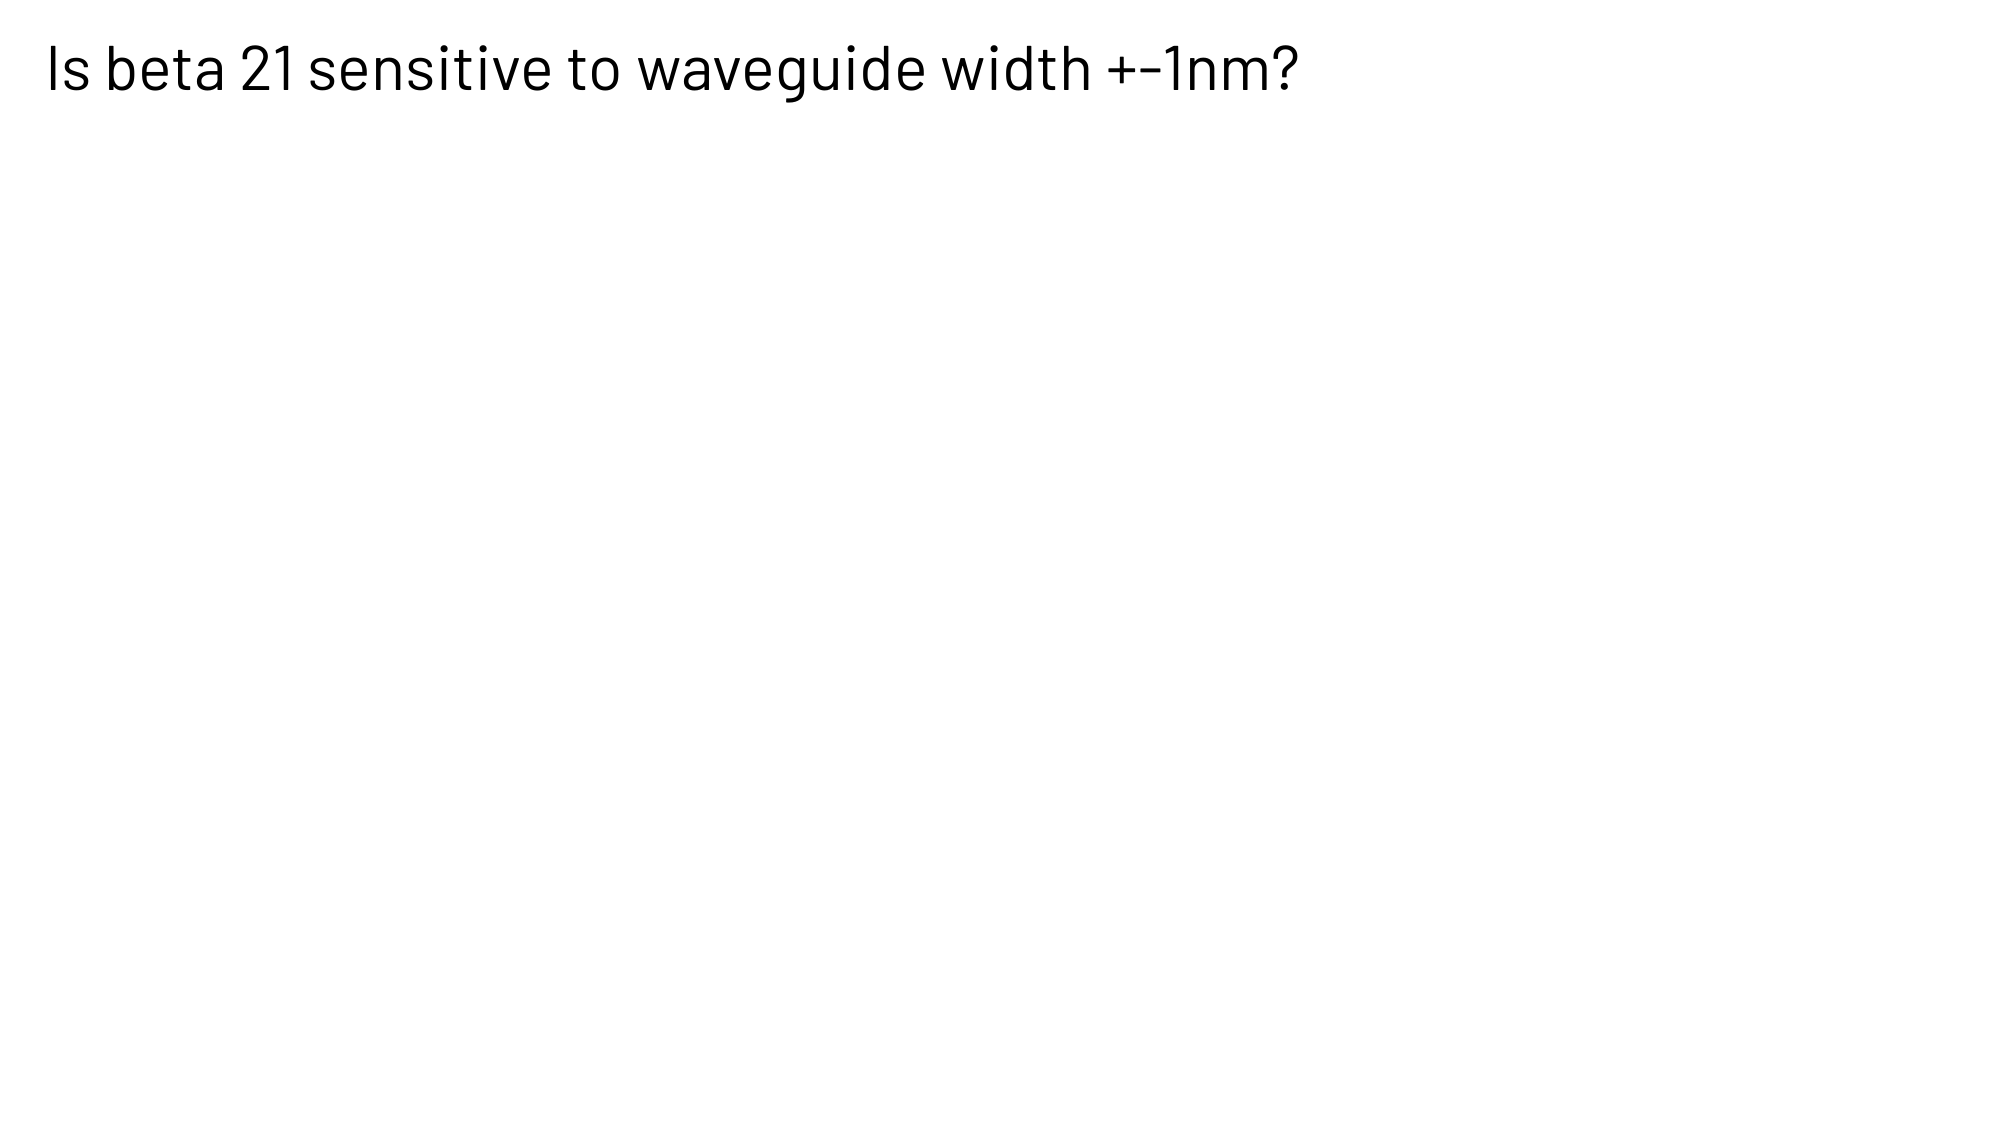

# Is beta 21 sensitive to waveguide width +-1nm?